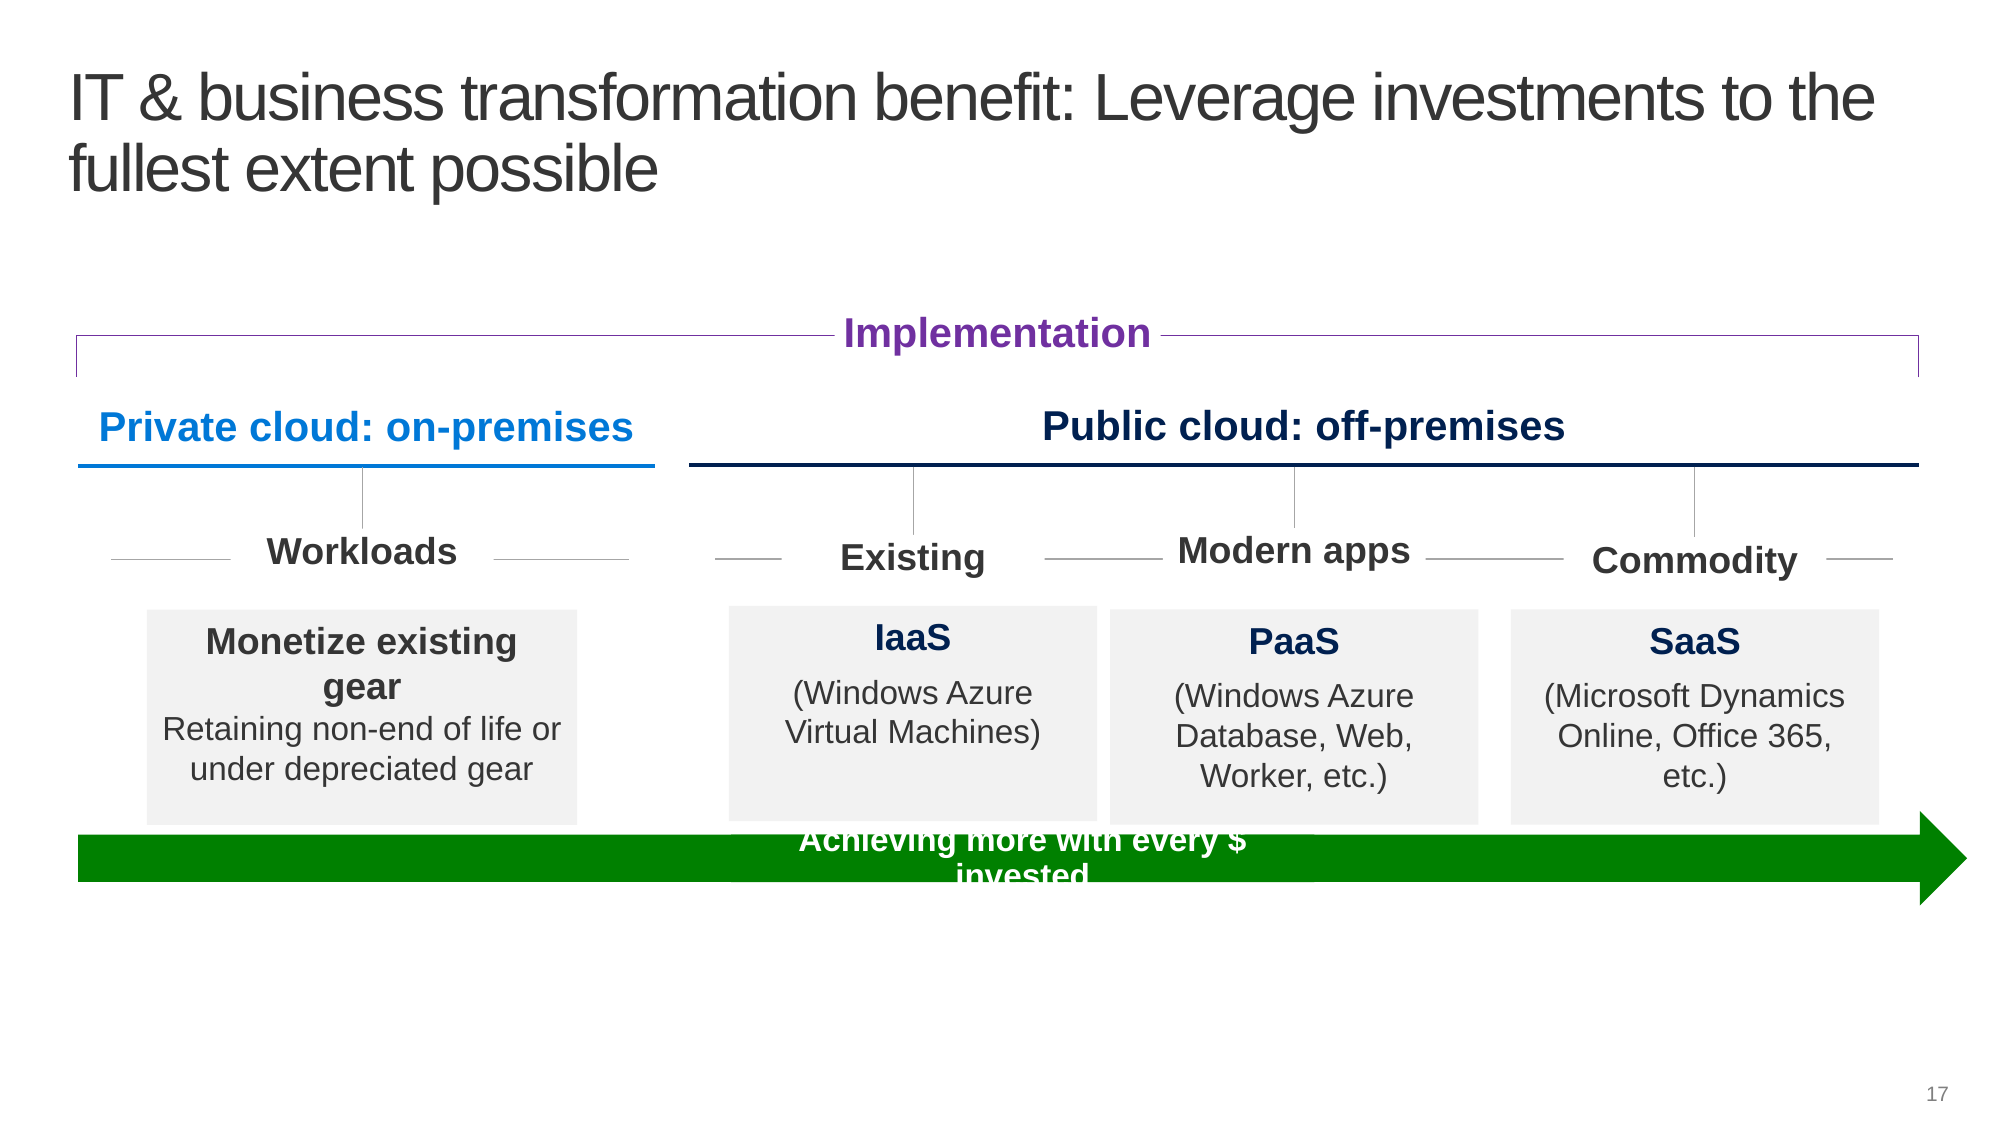

Achieving more with every $ invested
# IT & business transformation benefit: Leverage investments to the fullest extent possible
Implementation

Public cloud: off-premises
Private cloud: on-premises
Modern apps
Workloads
Existing
Commodity
IaaS
(Windows Azure Virtual Machines)
SaaS
(Microsoft Dynamics Online, Office 365, etc.)
PaaS
(Windows Azure Database, Web, Worker, etc.)
Monetize existing gear
Retaining non-end of life or under depreciated gear
17